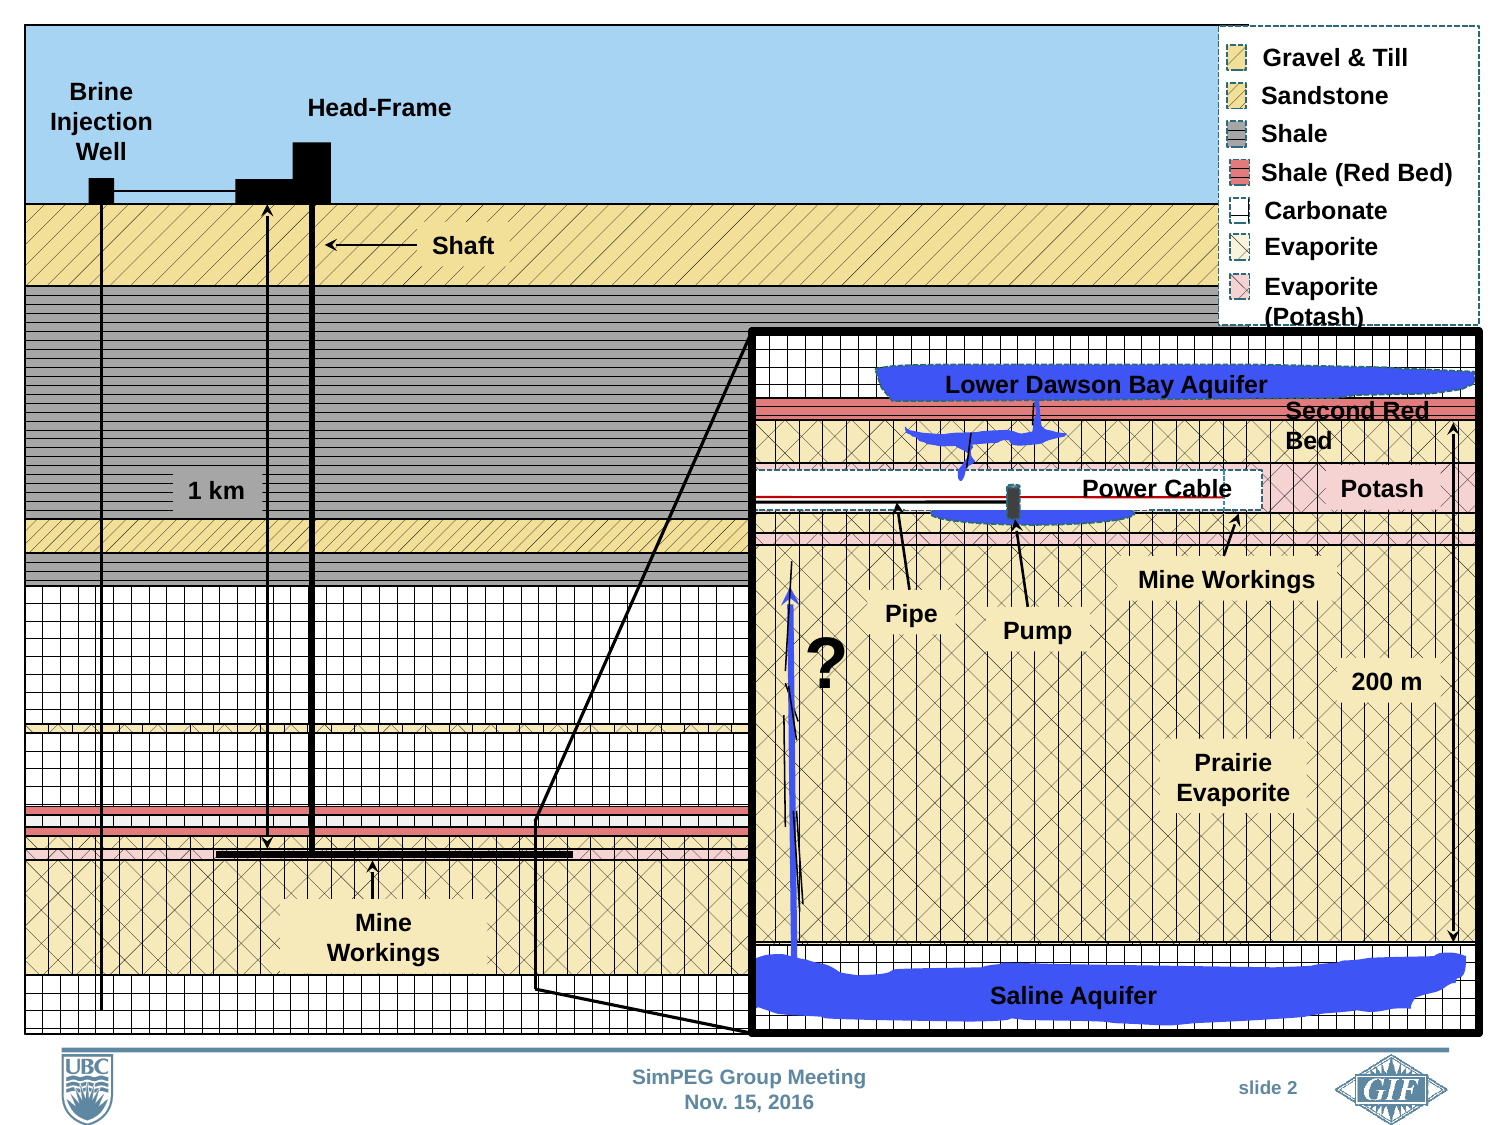

Brine Injection Well
Head-Frame

Shaft

Lower Dawson Bay Aquifer

Power Cable
Potash
1 km

Mine Workings

Pipe
Pump
?
Mine Workings

Saline Aquifer
Second Red Bed

200 m
Prairie Evaporite

Gravel & Till

Sandstone

Shale

Shale (Red Bed)

Carbonate

Evaporite

Evaporite (Potash)